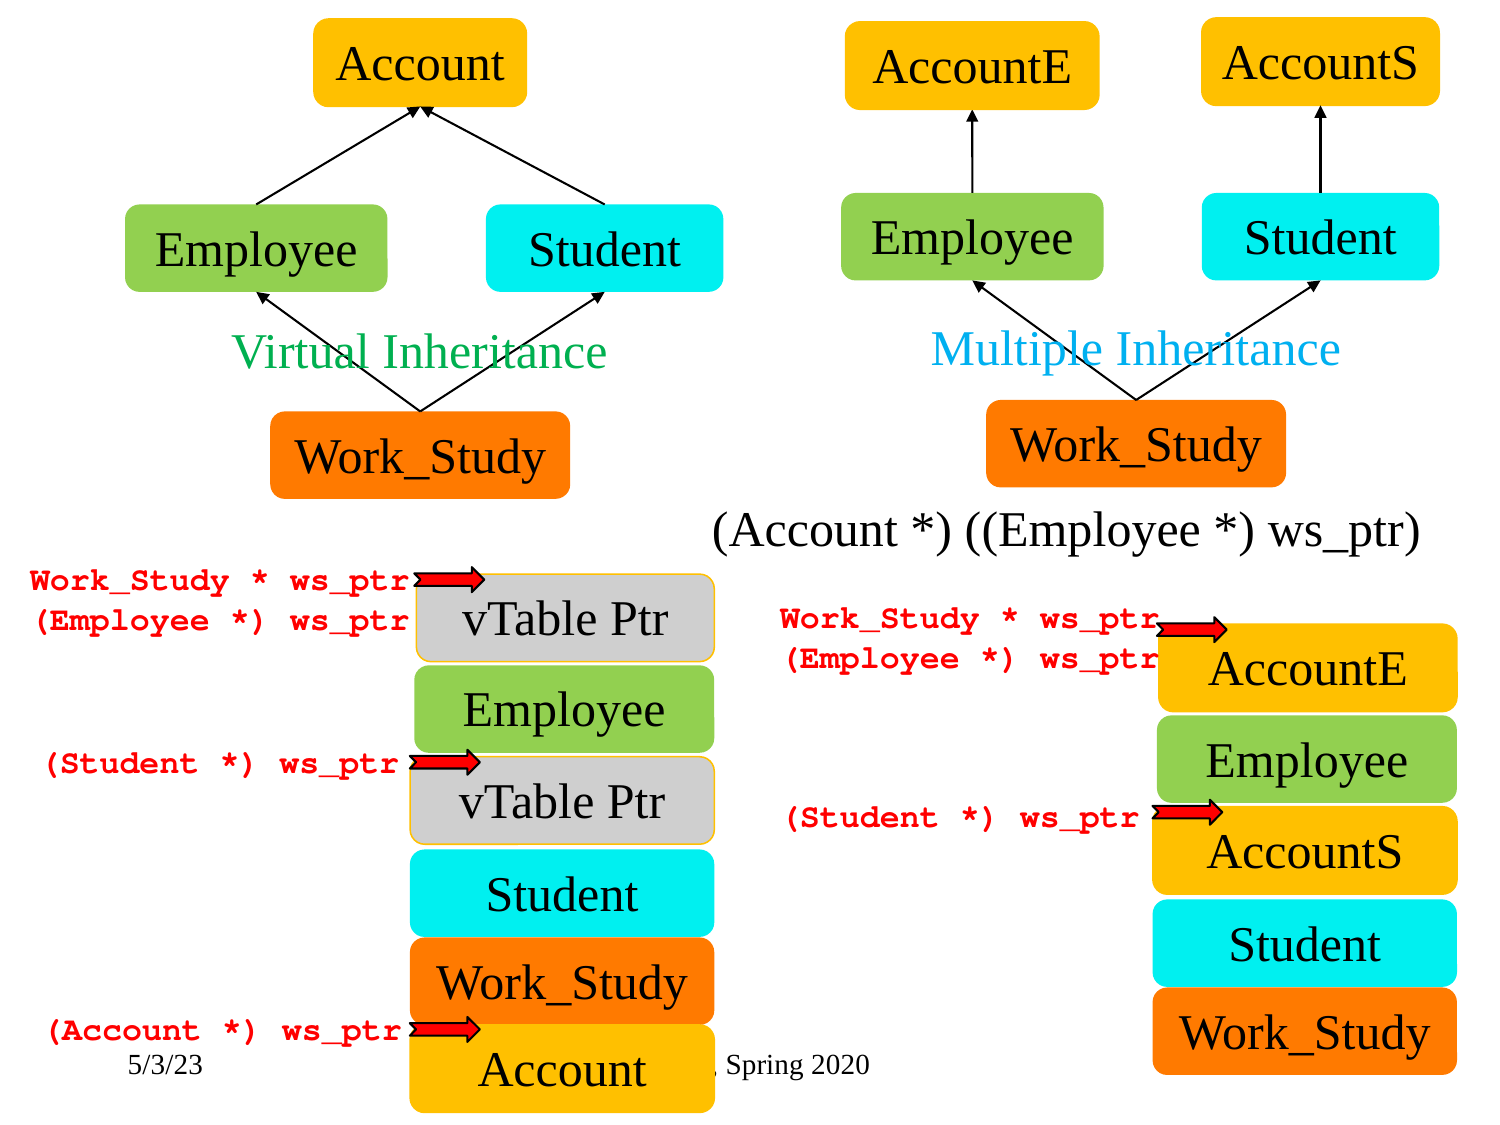

AccountS
Account
AccountE
Employee
Student
Employee
Student
Multiple Inheritance
Virtual Inheritance
Work_Study
Work_Study
(Account *) ((Employee *) ws_ptr)
Work_Study * ws_ptr
(Employee *) ws_ptr

vTable Ptr
Work_Study * ws_ptr
(Employee *) ws_ptr

(Student *) ws_ptr

AccountE
Employee
Employee
(Student *) ws_ptr

vTable Ptr

AccountS
Student
Student
Work_Study
Work_Study
(Account *) ws_ptr
82

5/3/23
Account
ecs36b, Spring 2020